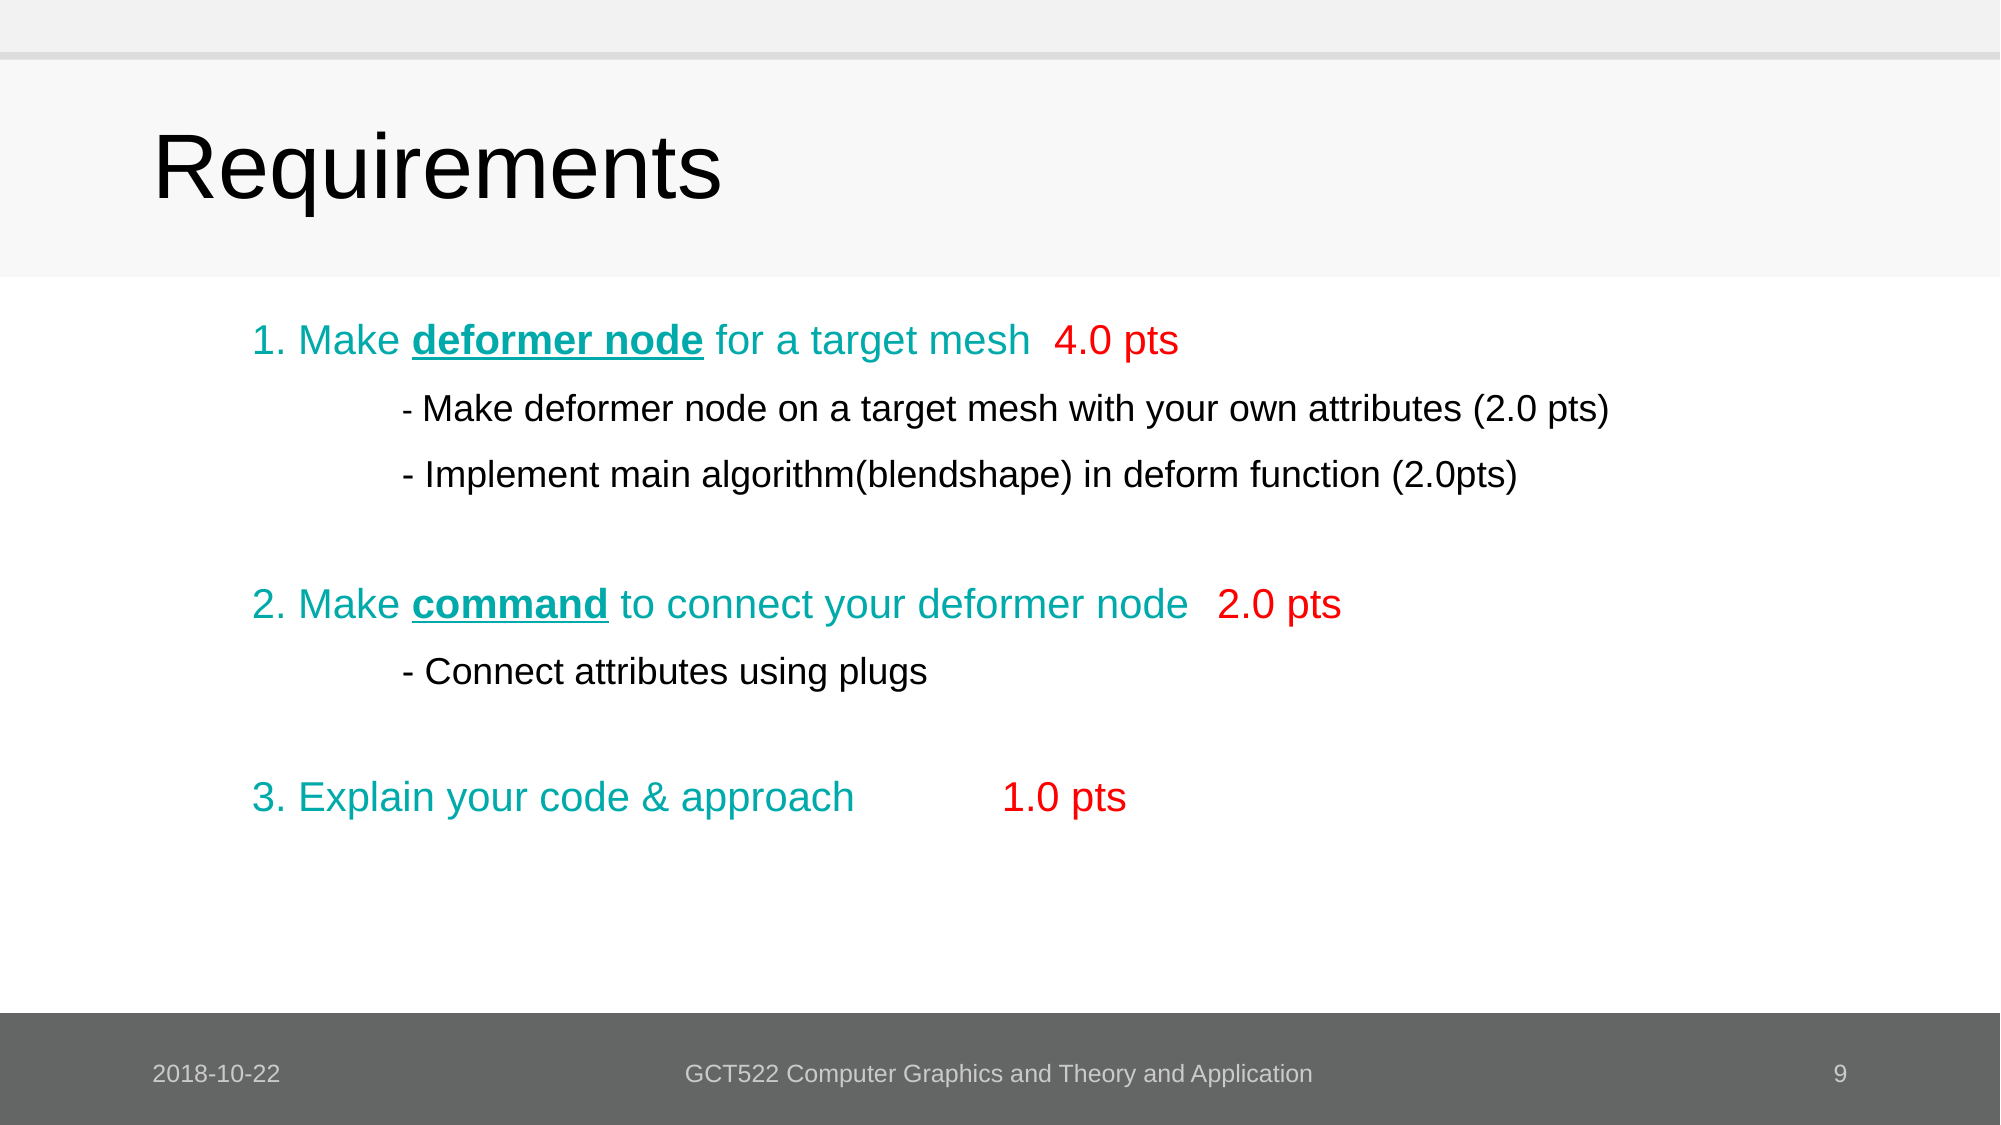

# Requirements
	1. Make deformer node for a target mesh  4.0 pts
		- Make deformer node on a target mesh with your own attributes (2.0 pts)
		- Implement main algorithm(blendshape) in deform function (2.0pts)

	2. Make command to connect your deformer node   2.0 pts
	 	- Connect attributes using plugs

	3. Explain your code & approach	1.0 pts

2018-10-22
GCT522 Computer Graphics and Theory and Application
9